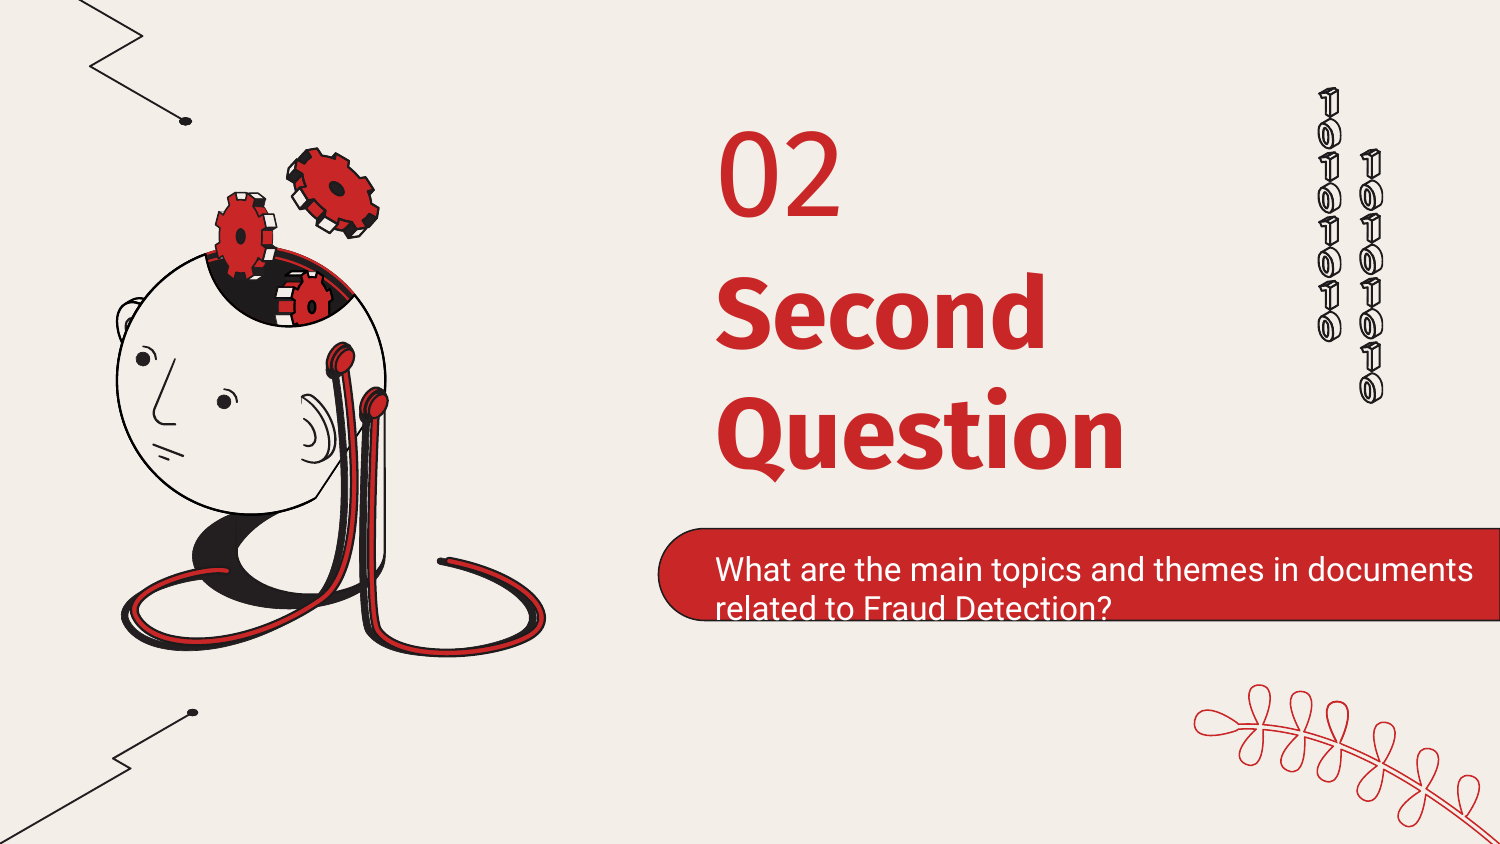

02

# Second Question
What are the main topics and themes in documents related to Fraud Detection?